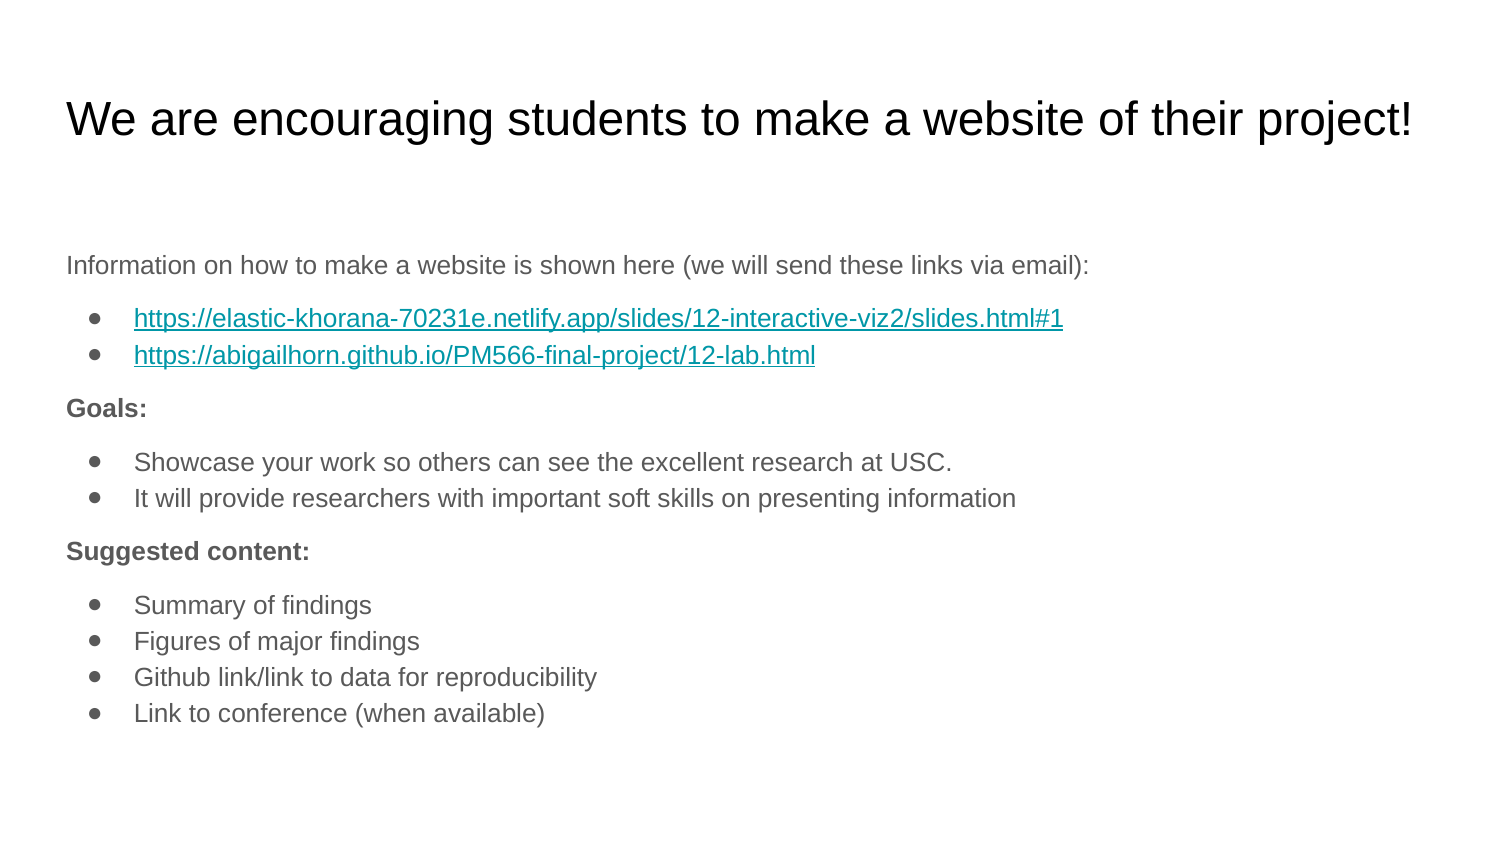

# We are encouraging students to make a website of their project!
Information on how to make a website is shown here (we will send these links via email):
https://elastic-khorana-70231e.netlify.app/slides/12-interactive-viz2/slides.html#1
https://abigailhorn.github.io/PM566-final-project/12-lab.html
Goals:
Showcase your work so others can see the excellent research at USC.
It will provide researchers with important soft skills on presenting information
Suggested content:
Summary of findings
Figures of major findings
Github link/link to data for reproducibility
Link to conference (when available)